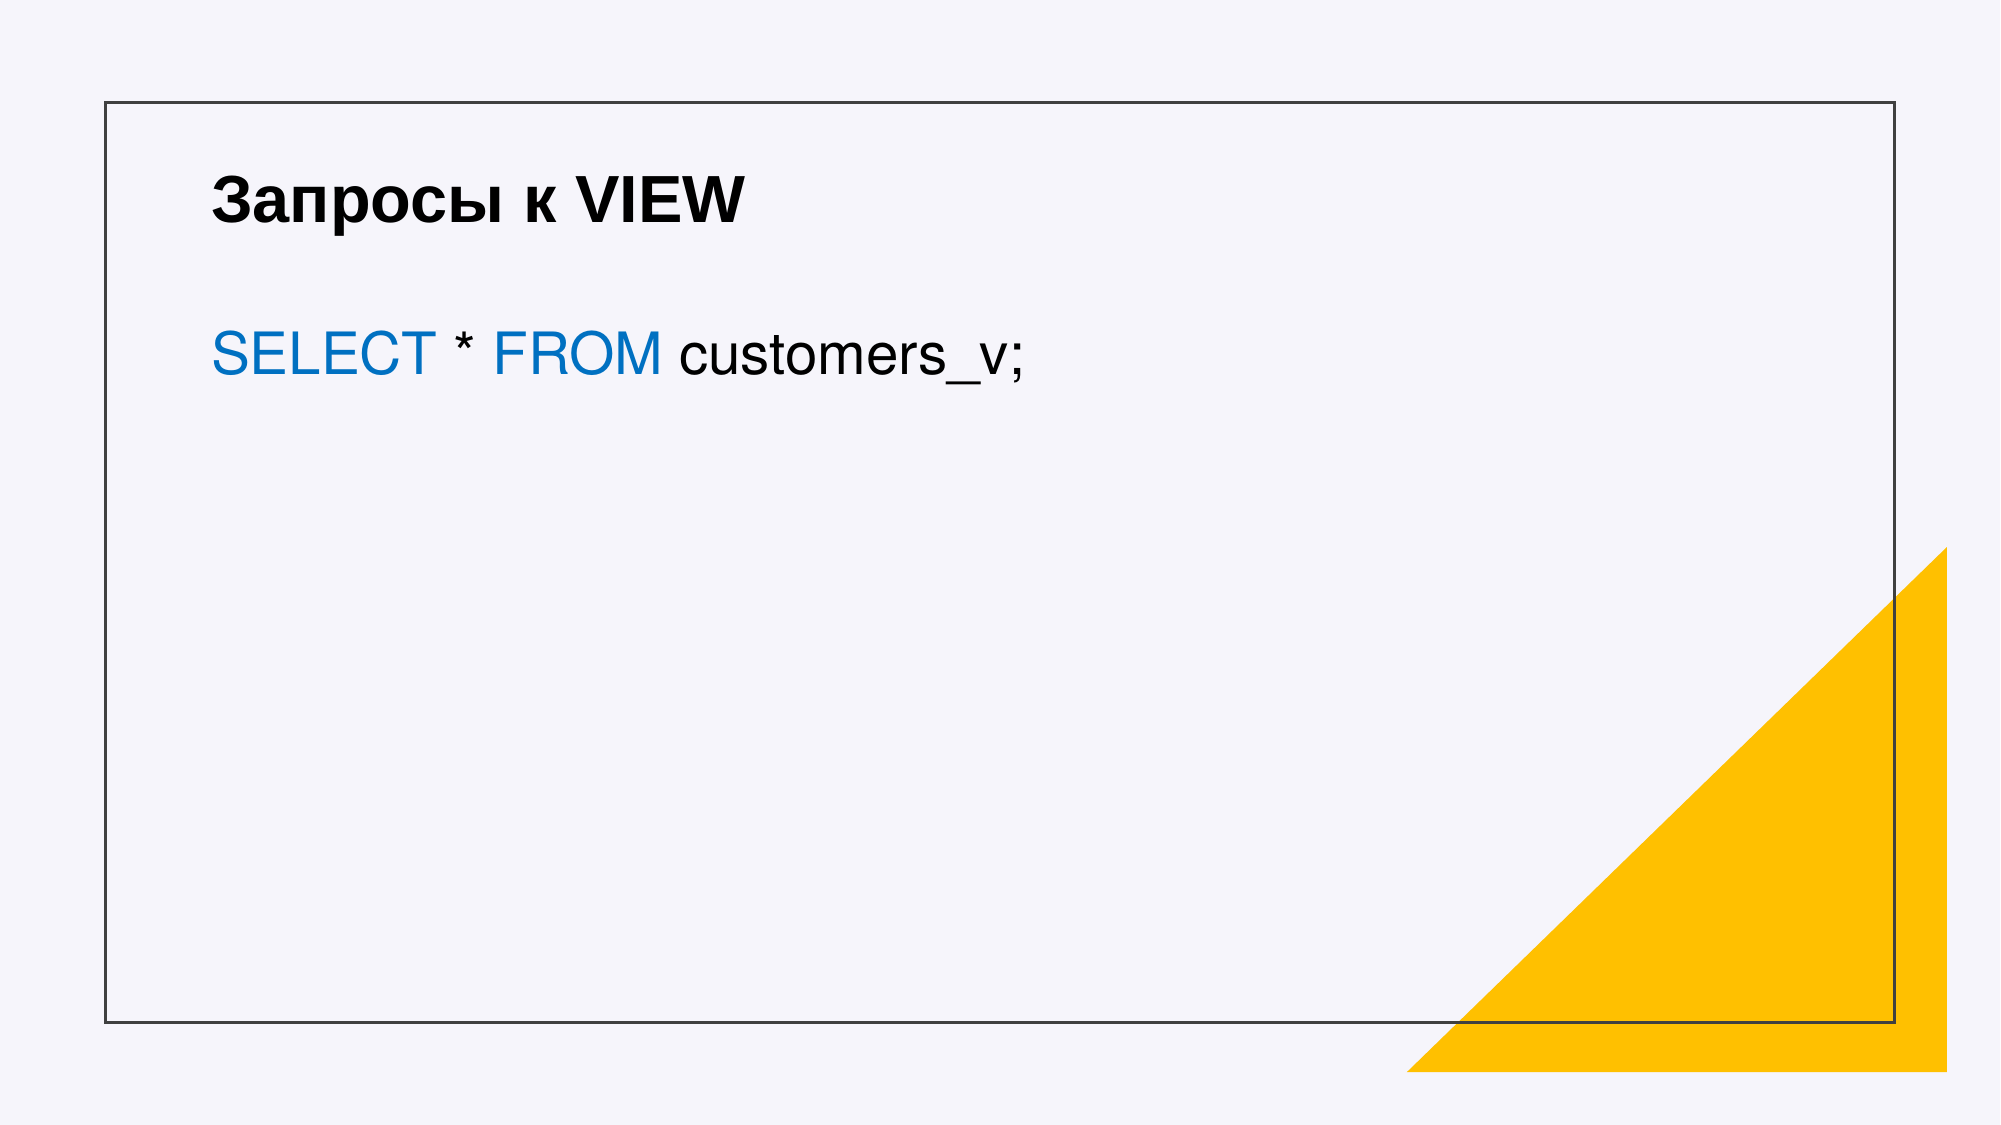

Запросы к VIEW

SELECT * FROM customers_v;